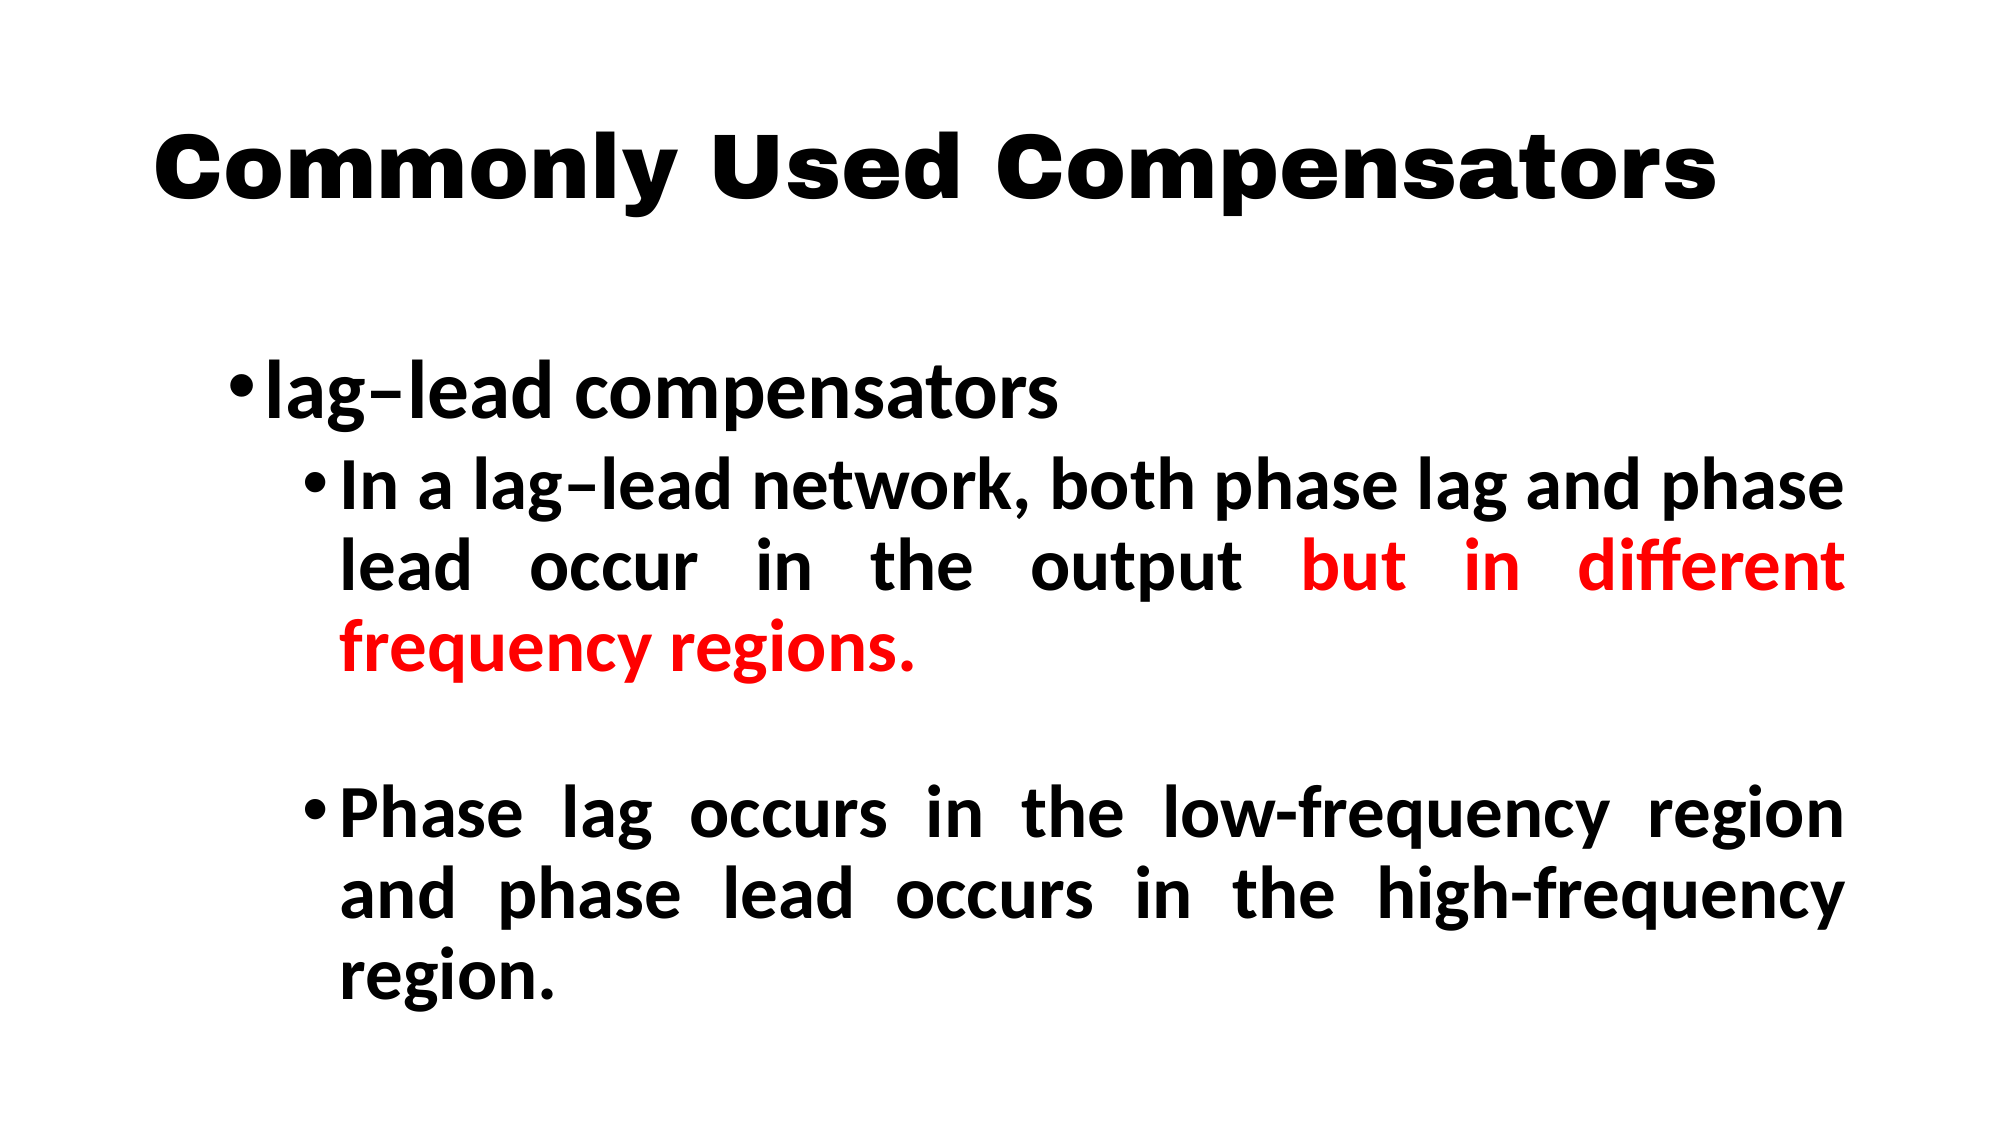

# Commonly Used Compensators
lag–lead compensators
In a lag–lead network, both phase lag and phase lead occur in the output but in different frequency regions.

Phase lag occurs in the low-frequency region and phase lead occurs in the high-frequency region.